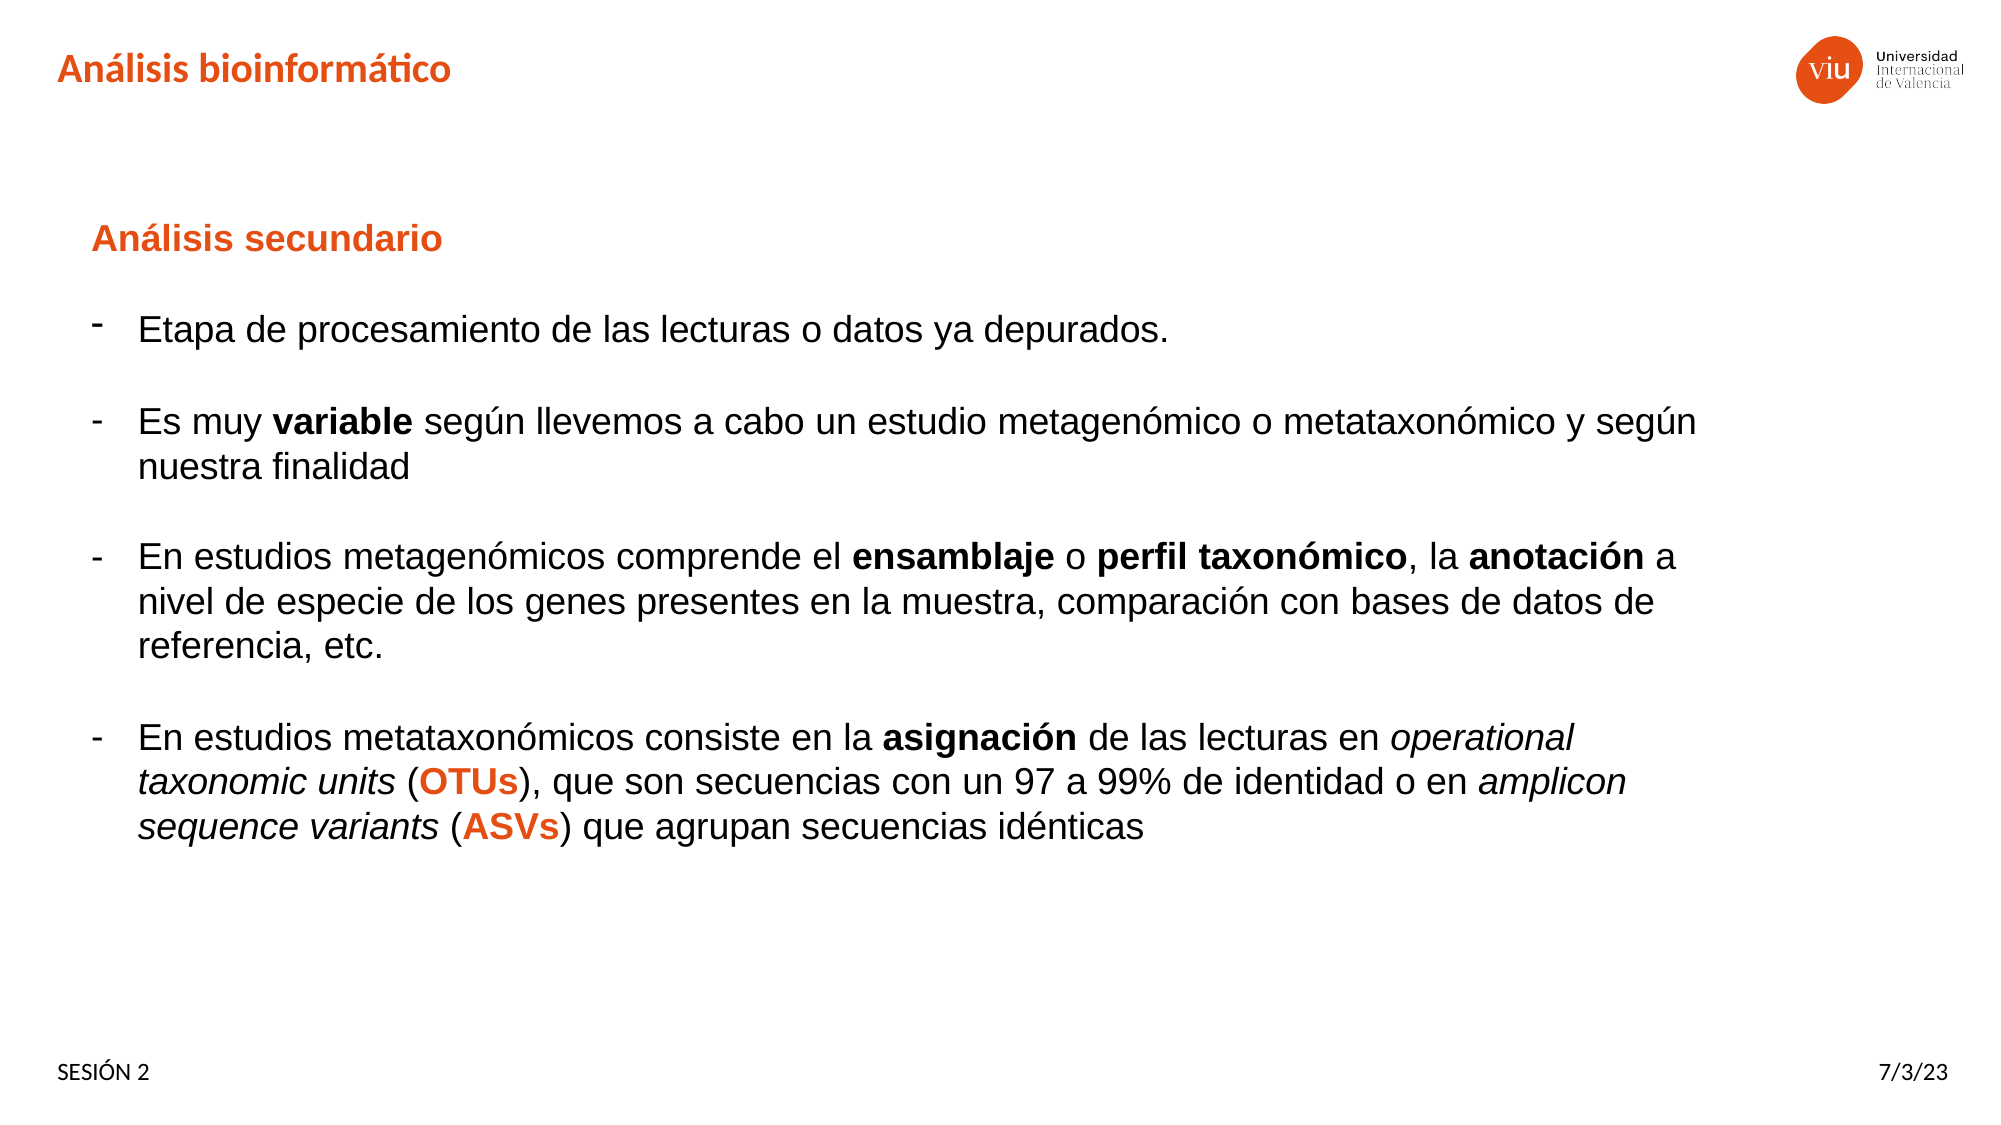

# Análisis bioinformático
Análisis secundario

Etapa de procesamiento de las lecturas o datos ya depurados.

Es muy variable según llevemos a cabo un estudio metagenómico o metataxonómico y según  nuestra finalidad

En estudios metagenómicos comprende el ensamblaje o perfil taxonómico, la anotación a  nivel de especie de los genes presentes en la muestra, comparación con bases de datos de  referencia, etc.

En estudios metataxonómicos consiste en la asignación de las lecturas en operational  taxonomic units (OTUs), que son secuencias con un 97 a 99% de identidad o en amplicon  sequence variants (ASVs) que agrupan secuencias idénticas
SESIÓN 2
7/3/23